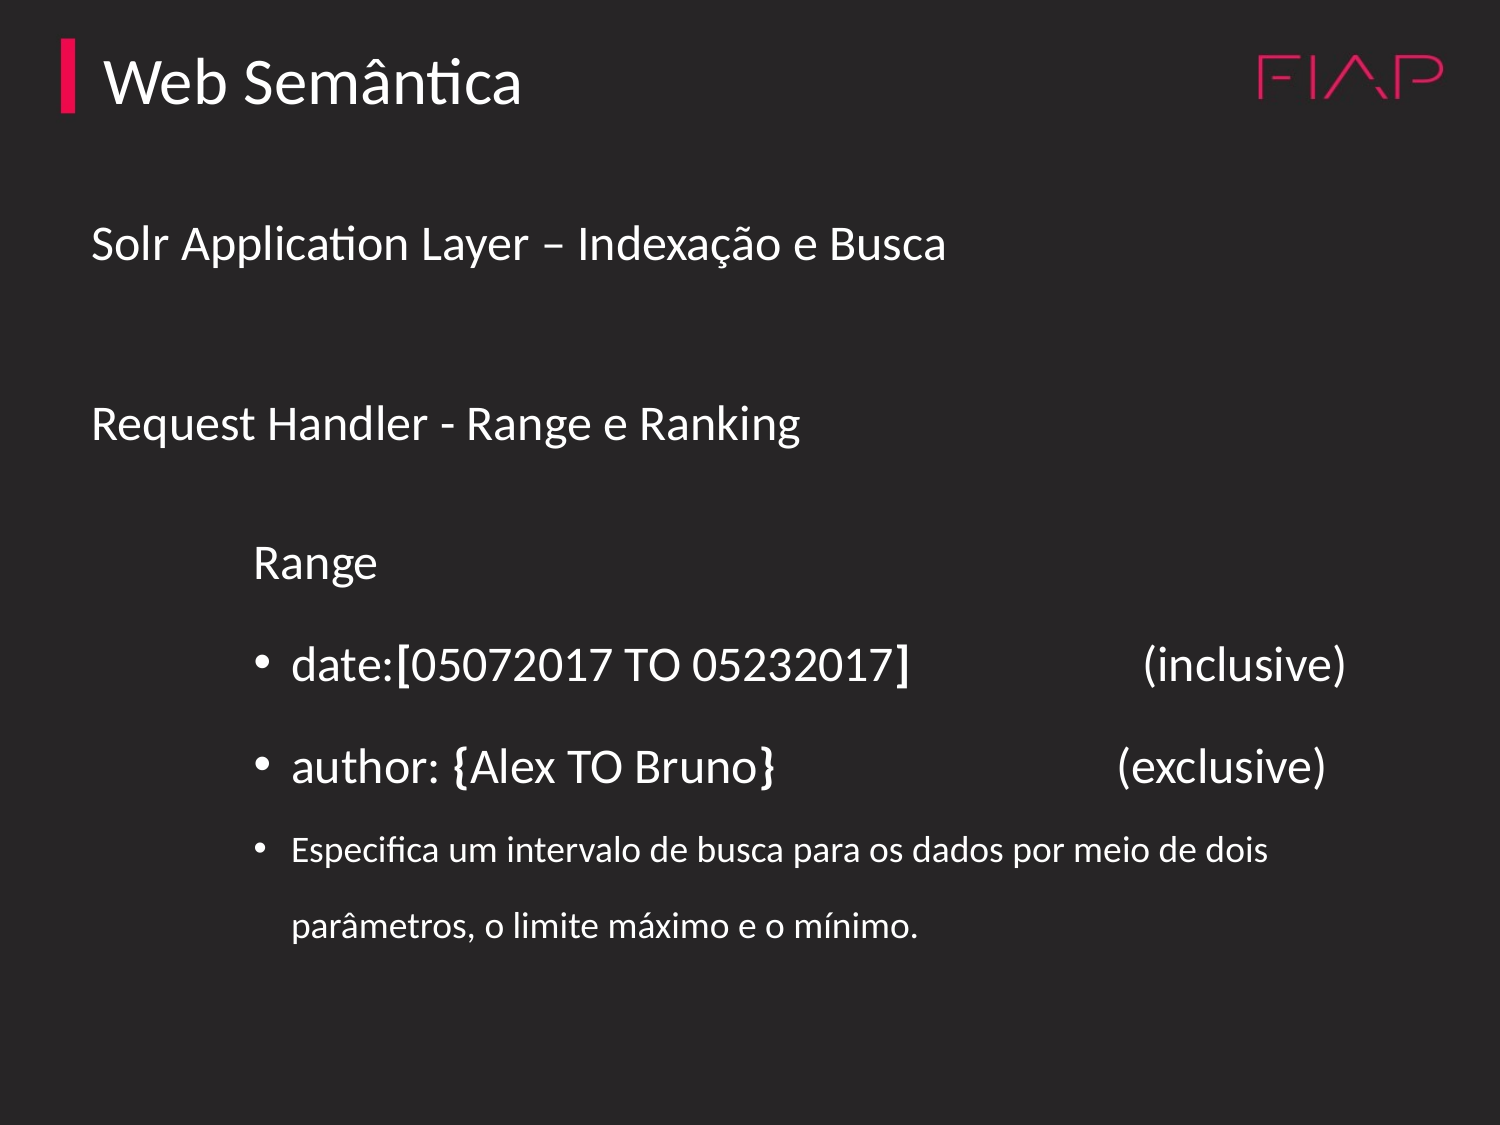

Web Semântica

Solr Application Layer – Indexação e Busca

Request Handler - Range e Ranking

Range
date:[05072017 TO 05232017]	         (inclusive)
author: {Alex TO Bruno}	                    (exclusive)
Especifica um intervalo de busca para os dados por meio de dois parâmetros, o limite máximo e o mínimo.